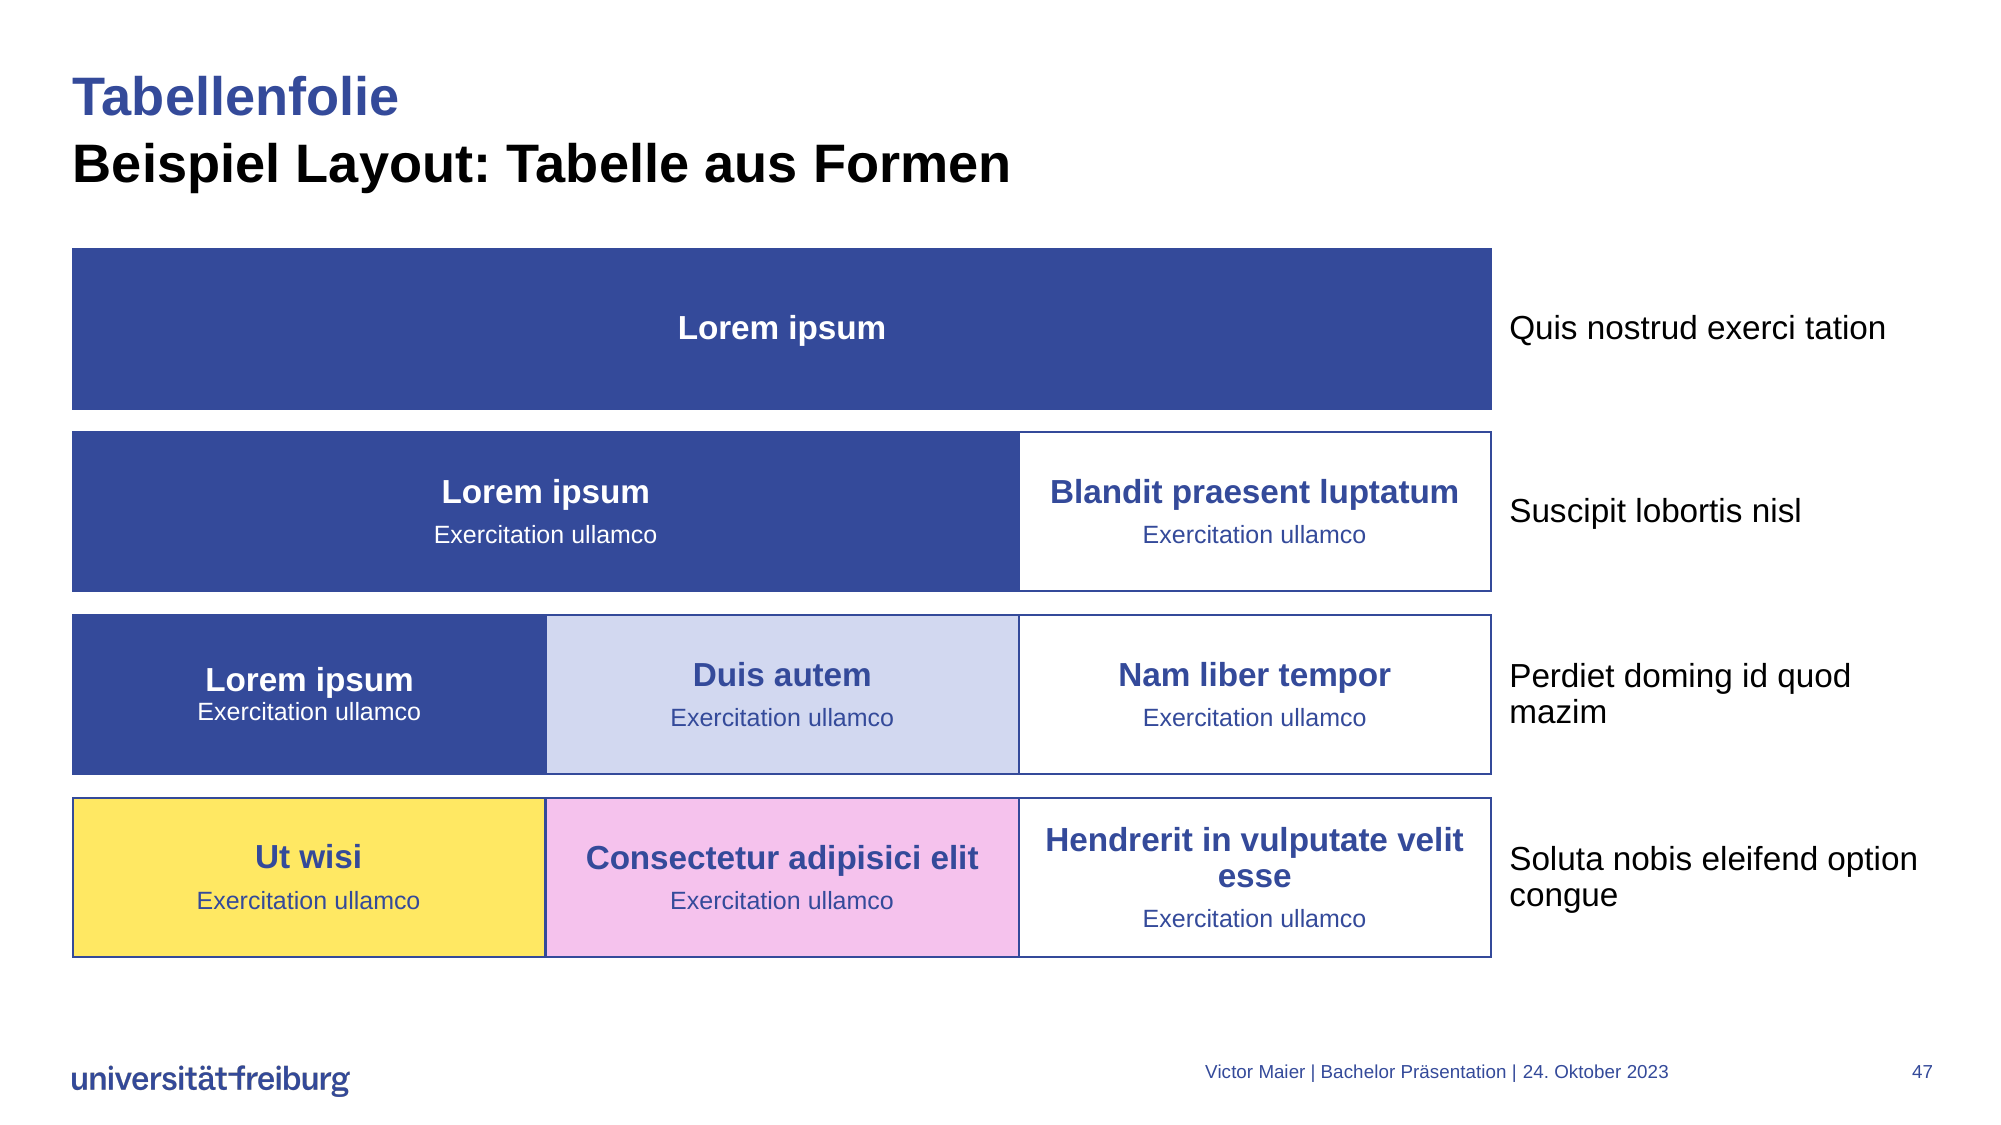

# Tabellenfolie Beispiel Layout: Tabelle aus Formen
Lorem ipsum
Quis nostrud exerci tation
Lorem ipsum
Exercitation ullamco
Blandit praesent luptatum
Exercitation ullamco
Suscipit lobortis nisl
Lorem ipsum
Exercitation ullamco
Duis autem
Exercitation ullamco
Nam liber tempor
Exercitation ullamco
Perdiet doming id quod mazim
Ut wisi
Exercitation ullamco
Hendrerit in vulputate velit esse
Exercitation ullamco
Soluta nobis eleifend option congue
Consectetur adipisici elit
Exercitation ullamco
Victor Maier | Bachelor Präsentation |
24. Oktober 2023
47